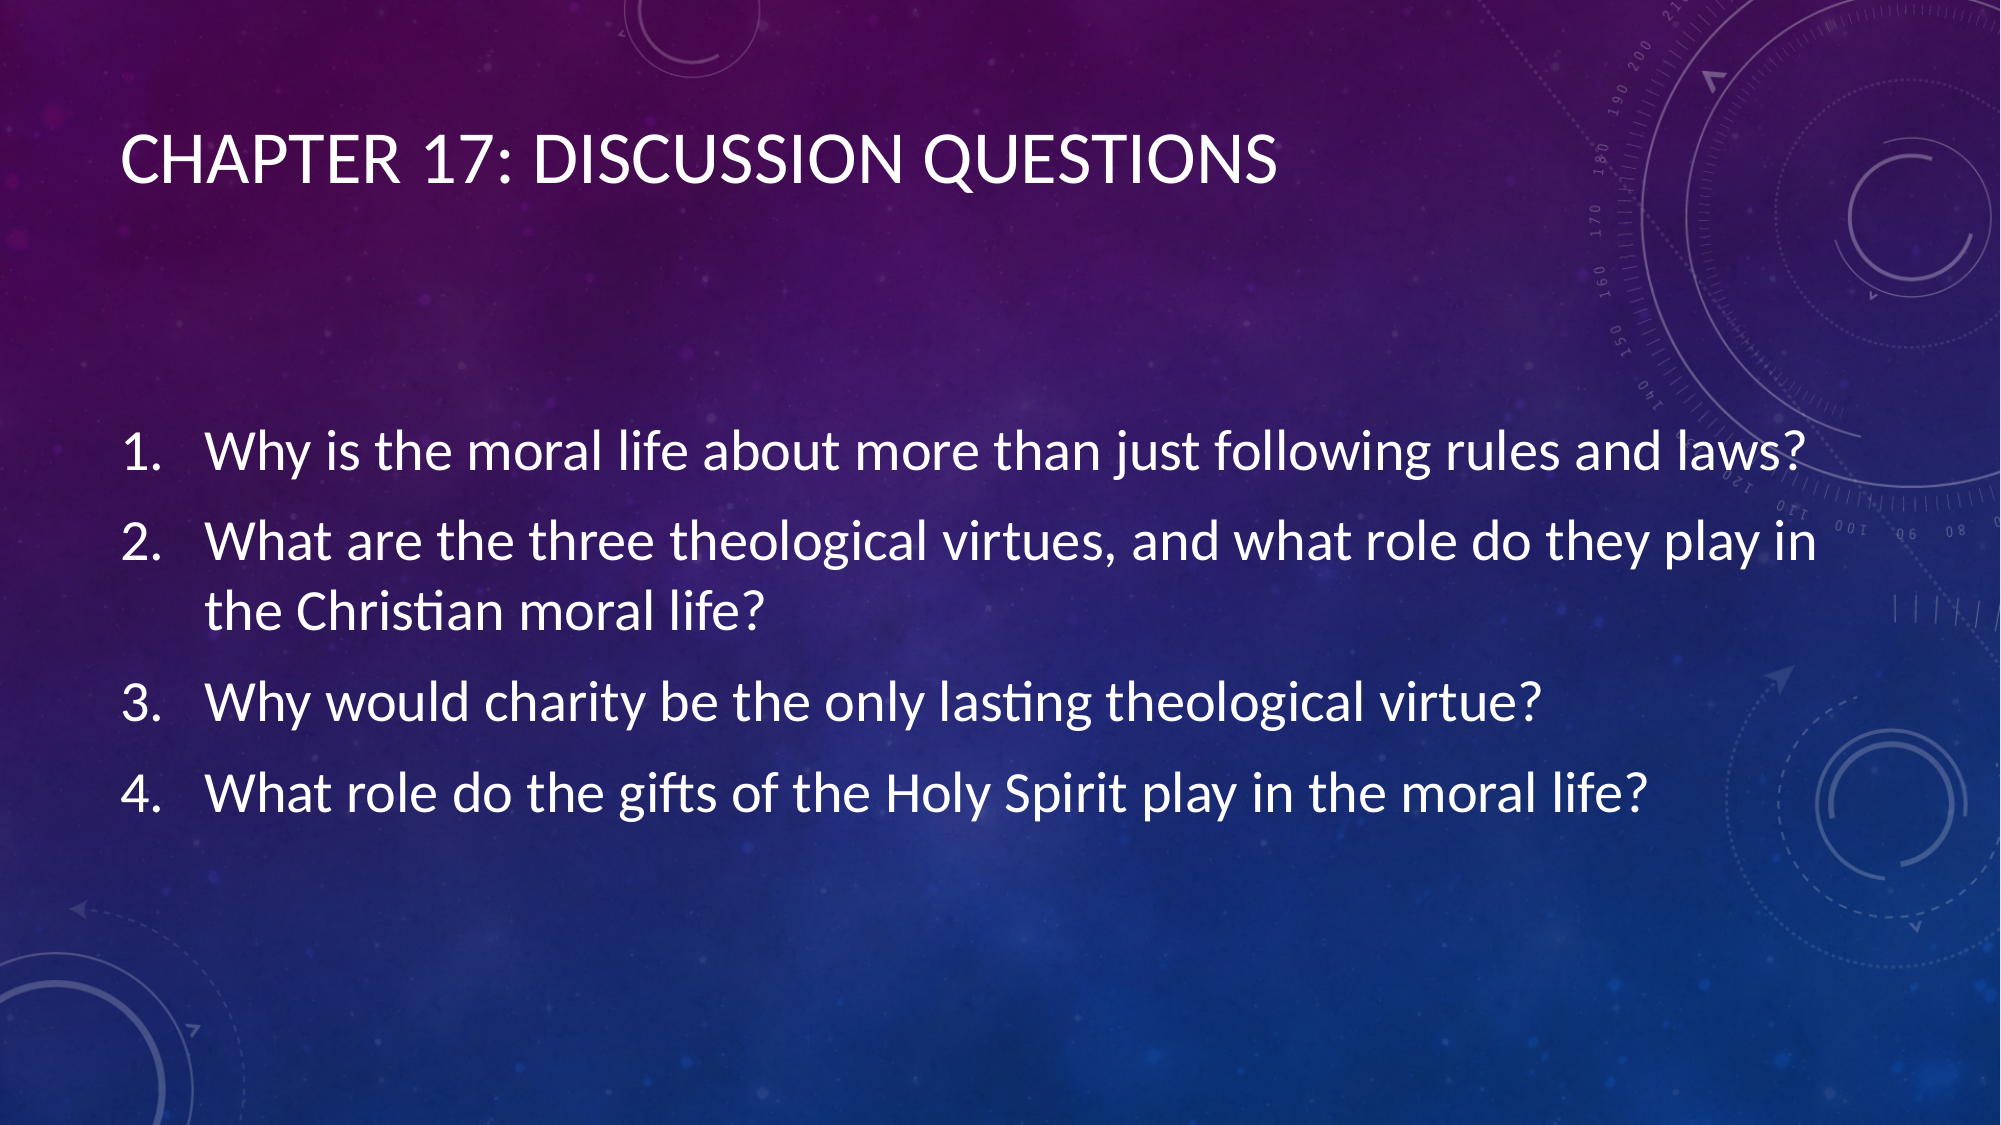

# Chapter 17: Discussion Questions
Why is the moral life about more than just following rules and laws?
What are the three theological virtues, and what role do they play in the Christian moral life?
Why would charity be the only lasting theological virtue?
What role do the gifts of the Holy Spirit play in the moral life?